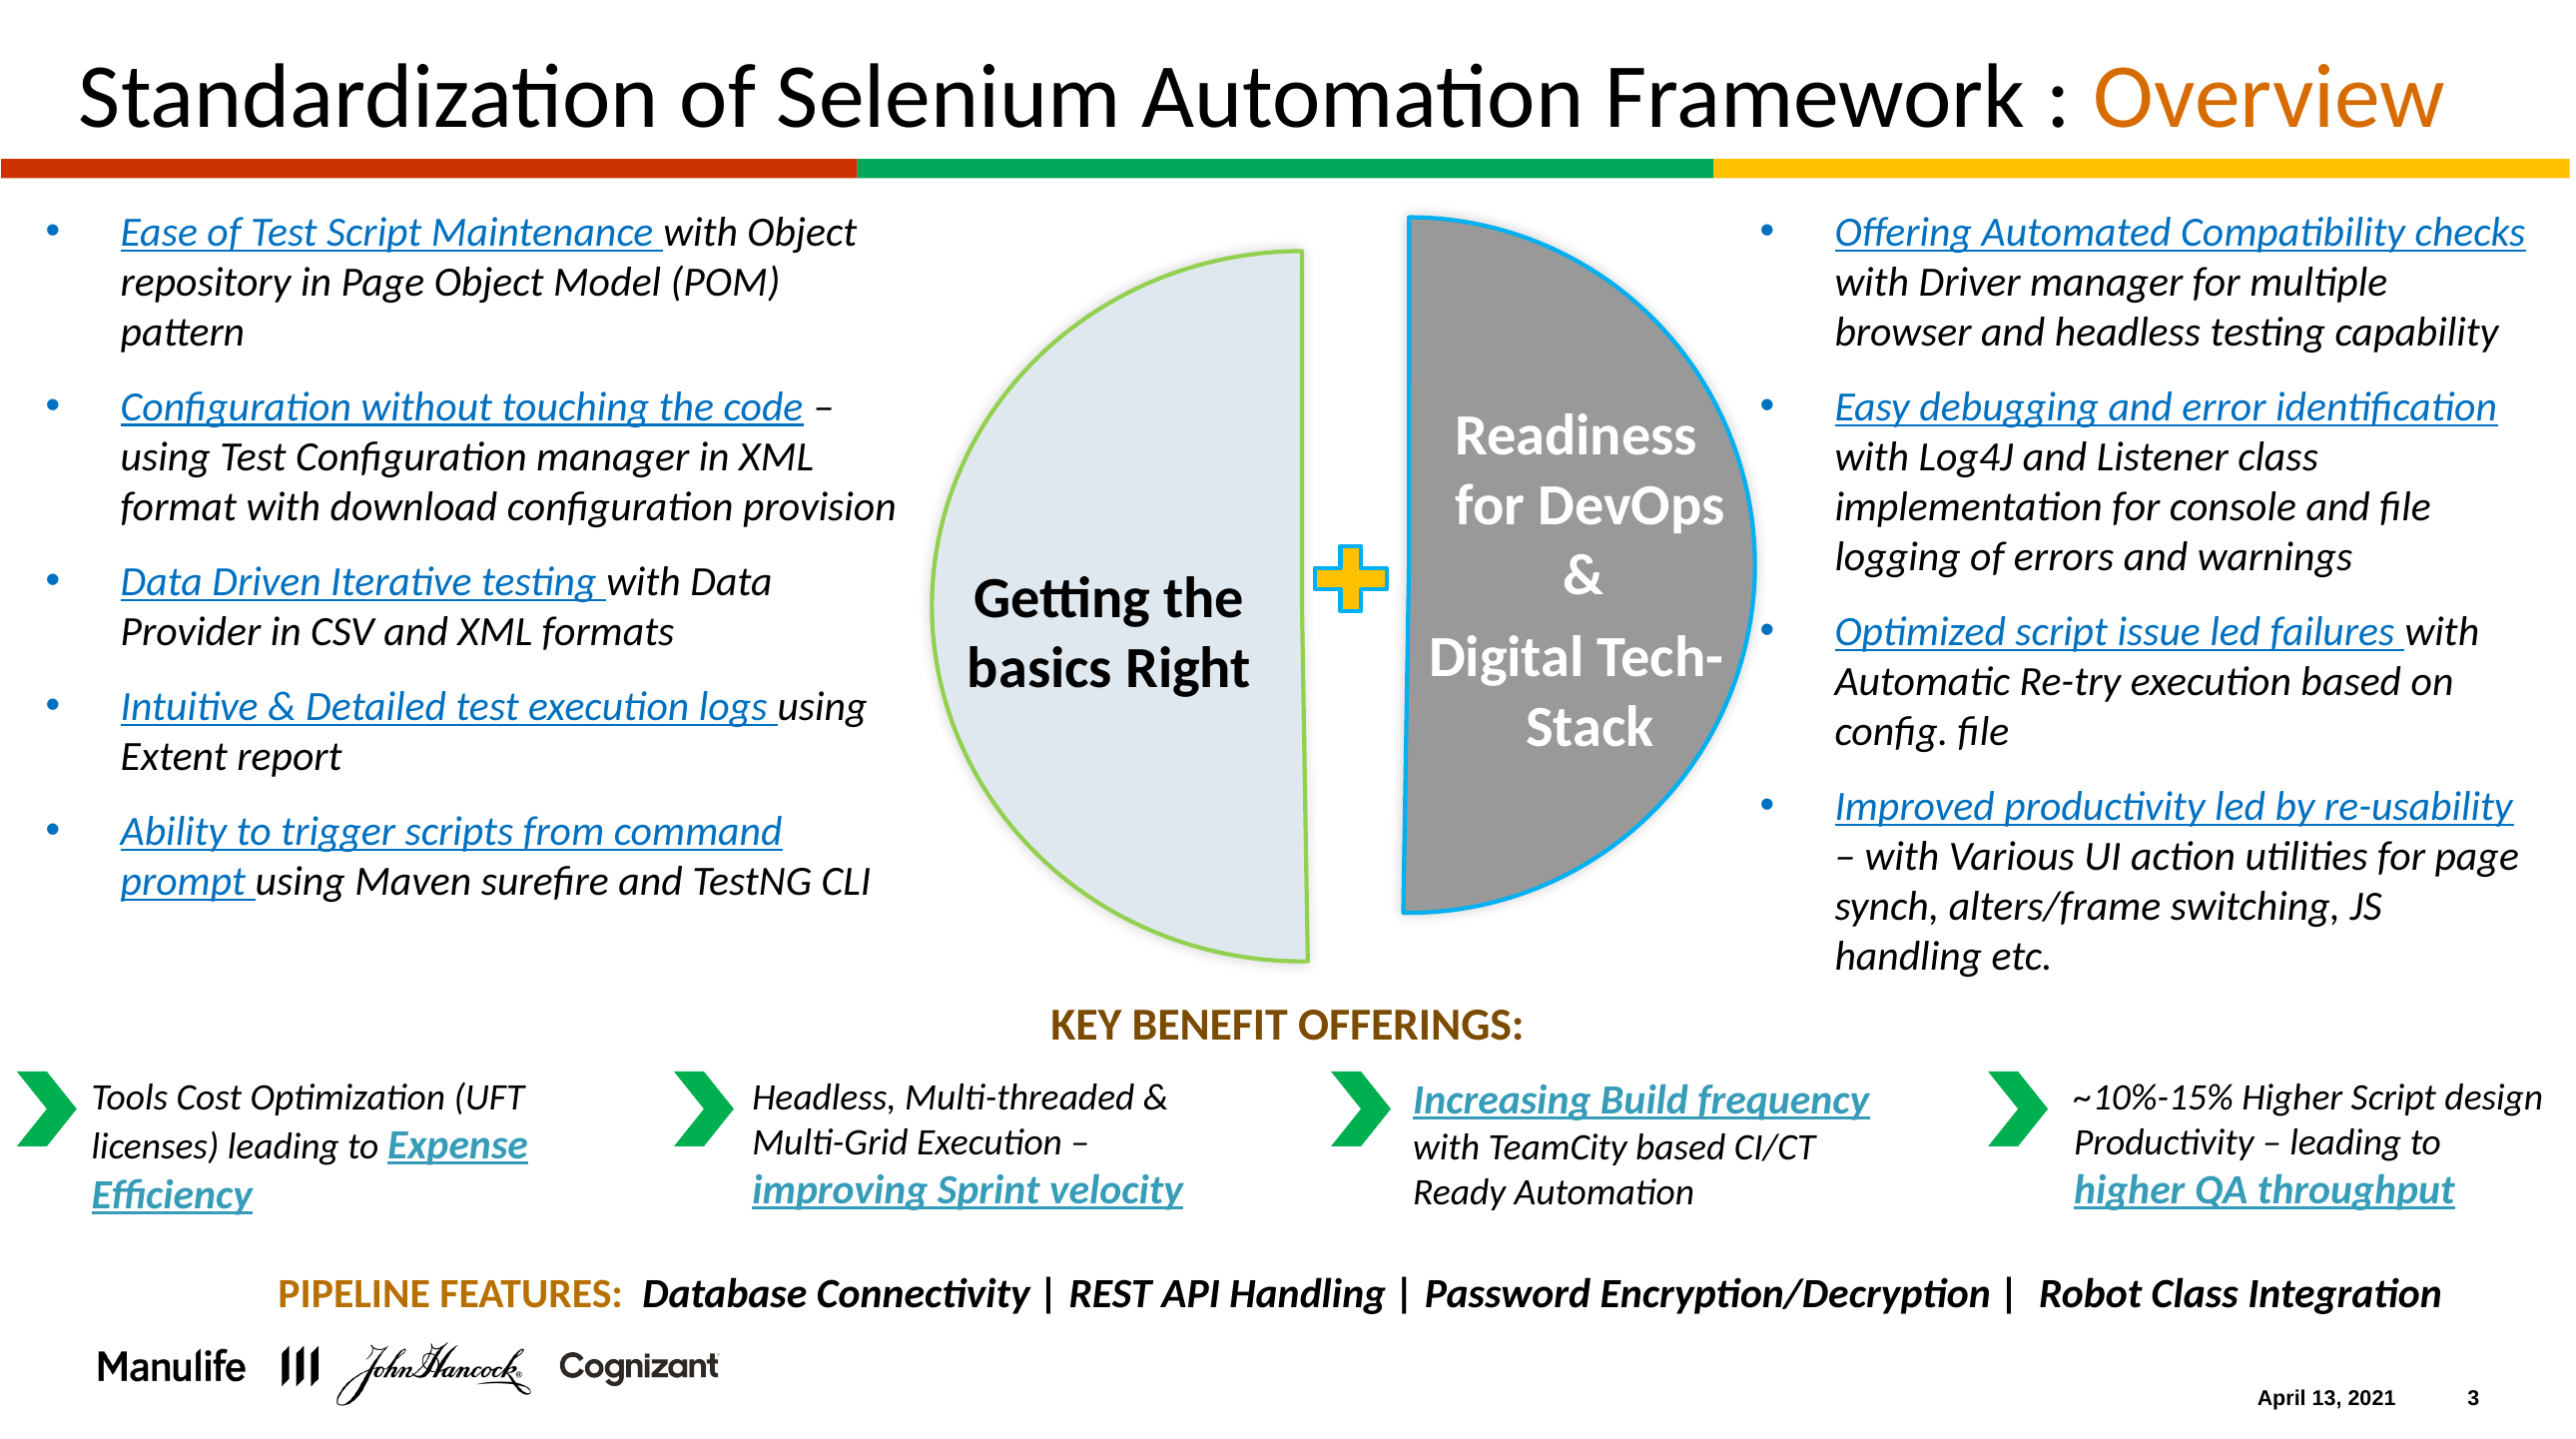

# Standardization of Selenium Automation Framework : Overview

Ease of Test Script Maintenance with Object repository in Page Object Model (POM) pattern
Configuration without touching the code – using Test Configuration manager in XML format with download configuration provision
Data Driven Iterative testing with Data Provider in CSV and XML formats
Intuitive & Detailed test execution logs using Extent report
Ability to trigger scripts from command prompt using Maven surefire and TestNG CLI
Offering Automated Compatibility checks with Driver manager for multiple browser and headless testing capability
Easy debugging and error identification with Log4J and Listener class implementation for console and file logging of errors and warnings
Optimized script issue led failures with Automatic Re-try execution based on config. file
Improved productivity led by re-usability – with Various UI action utilities for page synch, alters/frame switching, JS handling etc.

Readiness for DevOps &
Digital Tech-Stack

Getting the basics Right
KEY BENEFIT OFFERINGS:
Tools Cost Optimization (UFT licenses) leading to Expense Efficiency
Headless, Multi-threaded & Multi-Grid Execution – improving Sprint velocity
Increasing Build frequency with TeamCity based CI/CT Ready Automation
~10%-15% Higher Script design Productivity – leading to higher QA throughput

	PIPELINE FEATURES:  Database Connectivity | REST API Handling | Password Encryption/Decryption |  Robot Class Integration
3
April 13, 2021